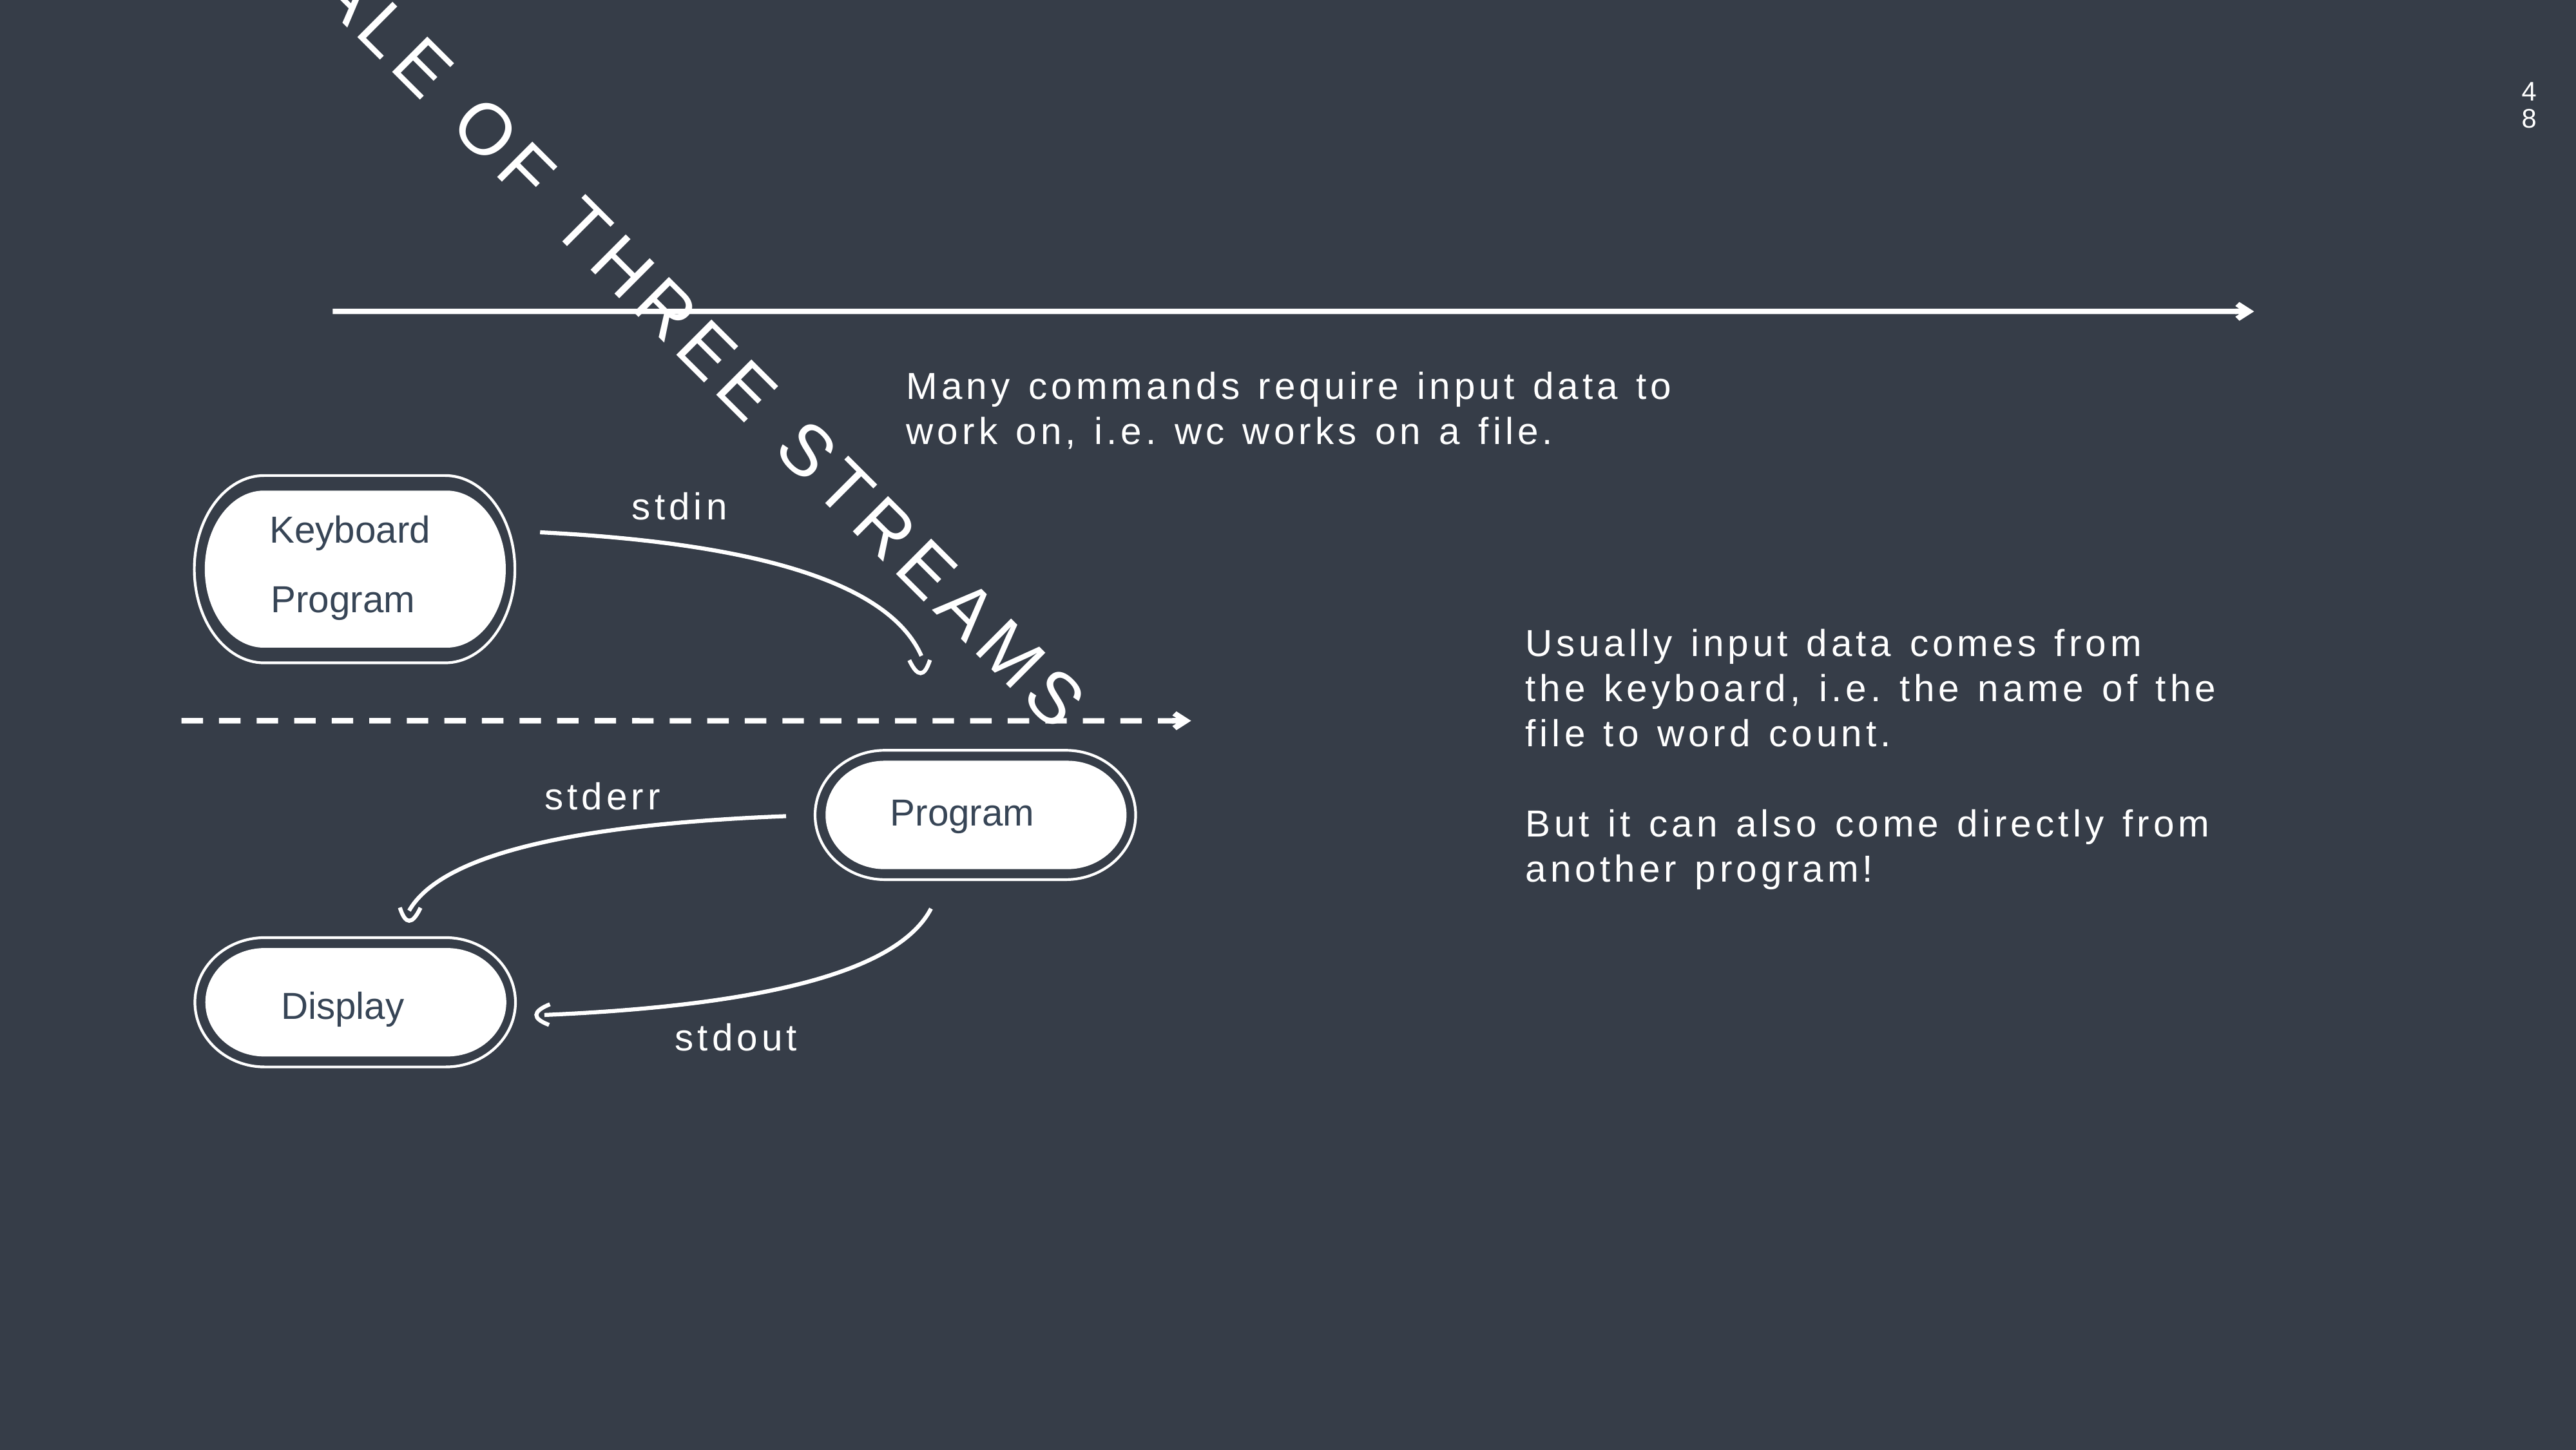

48
A TALE OF THREE STREAMS

Many commands require input data to work on, i.e. wc works on a file.
stdin

  Keyboard

  Program
YEAH!
YOU HAVE A BASH SHELL & TERMINAL ALREADY.
Usually input data comes from the keyboard, i.e. the name of the file to word count.

But it can also come directly from another program!

stderr
  Program

  Display
stdout